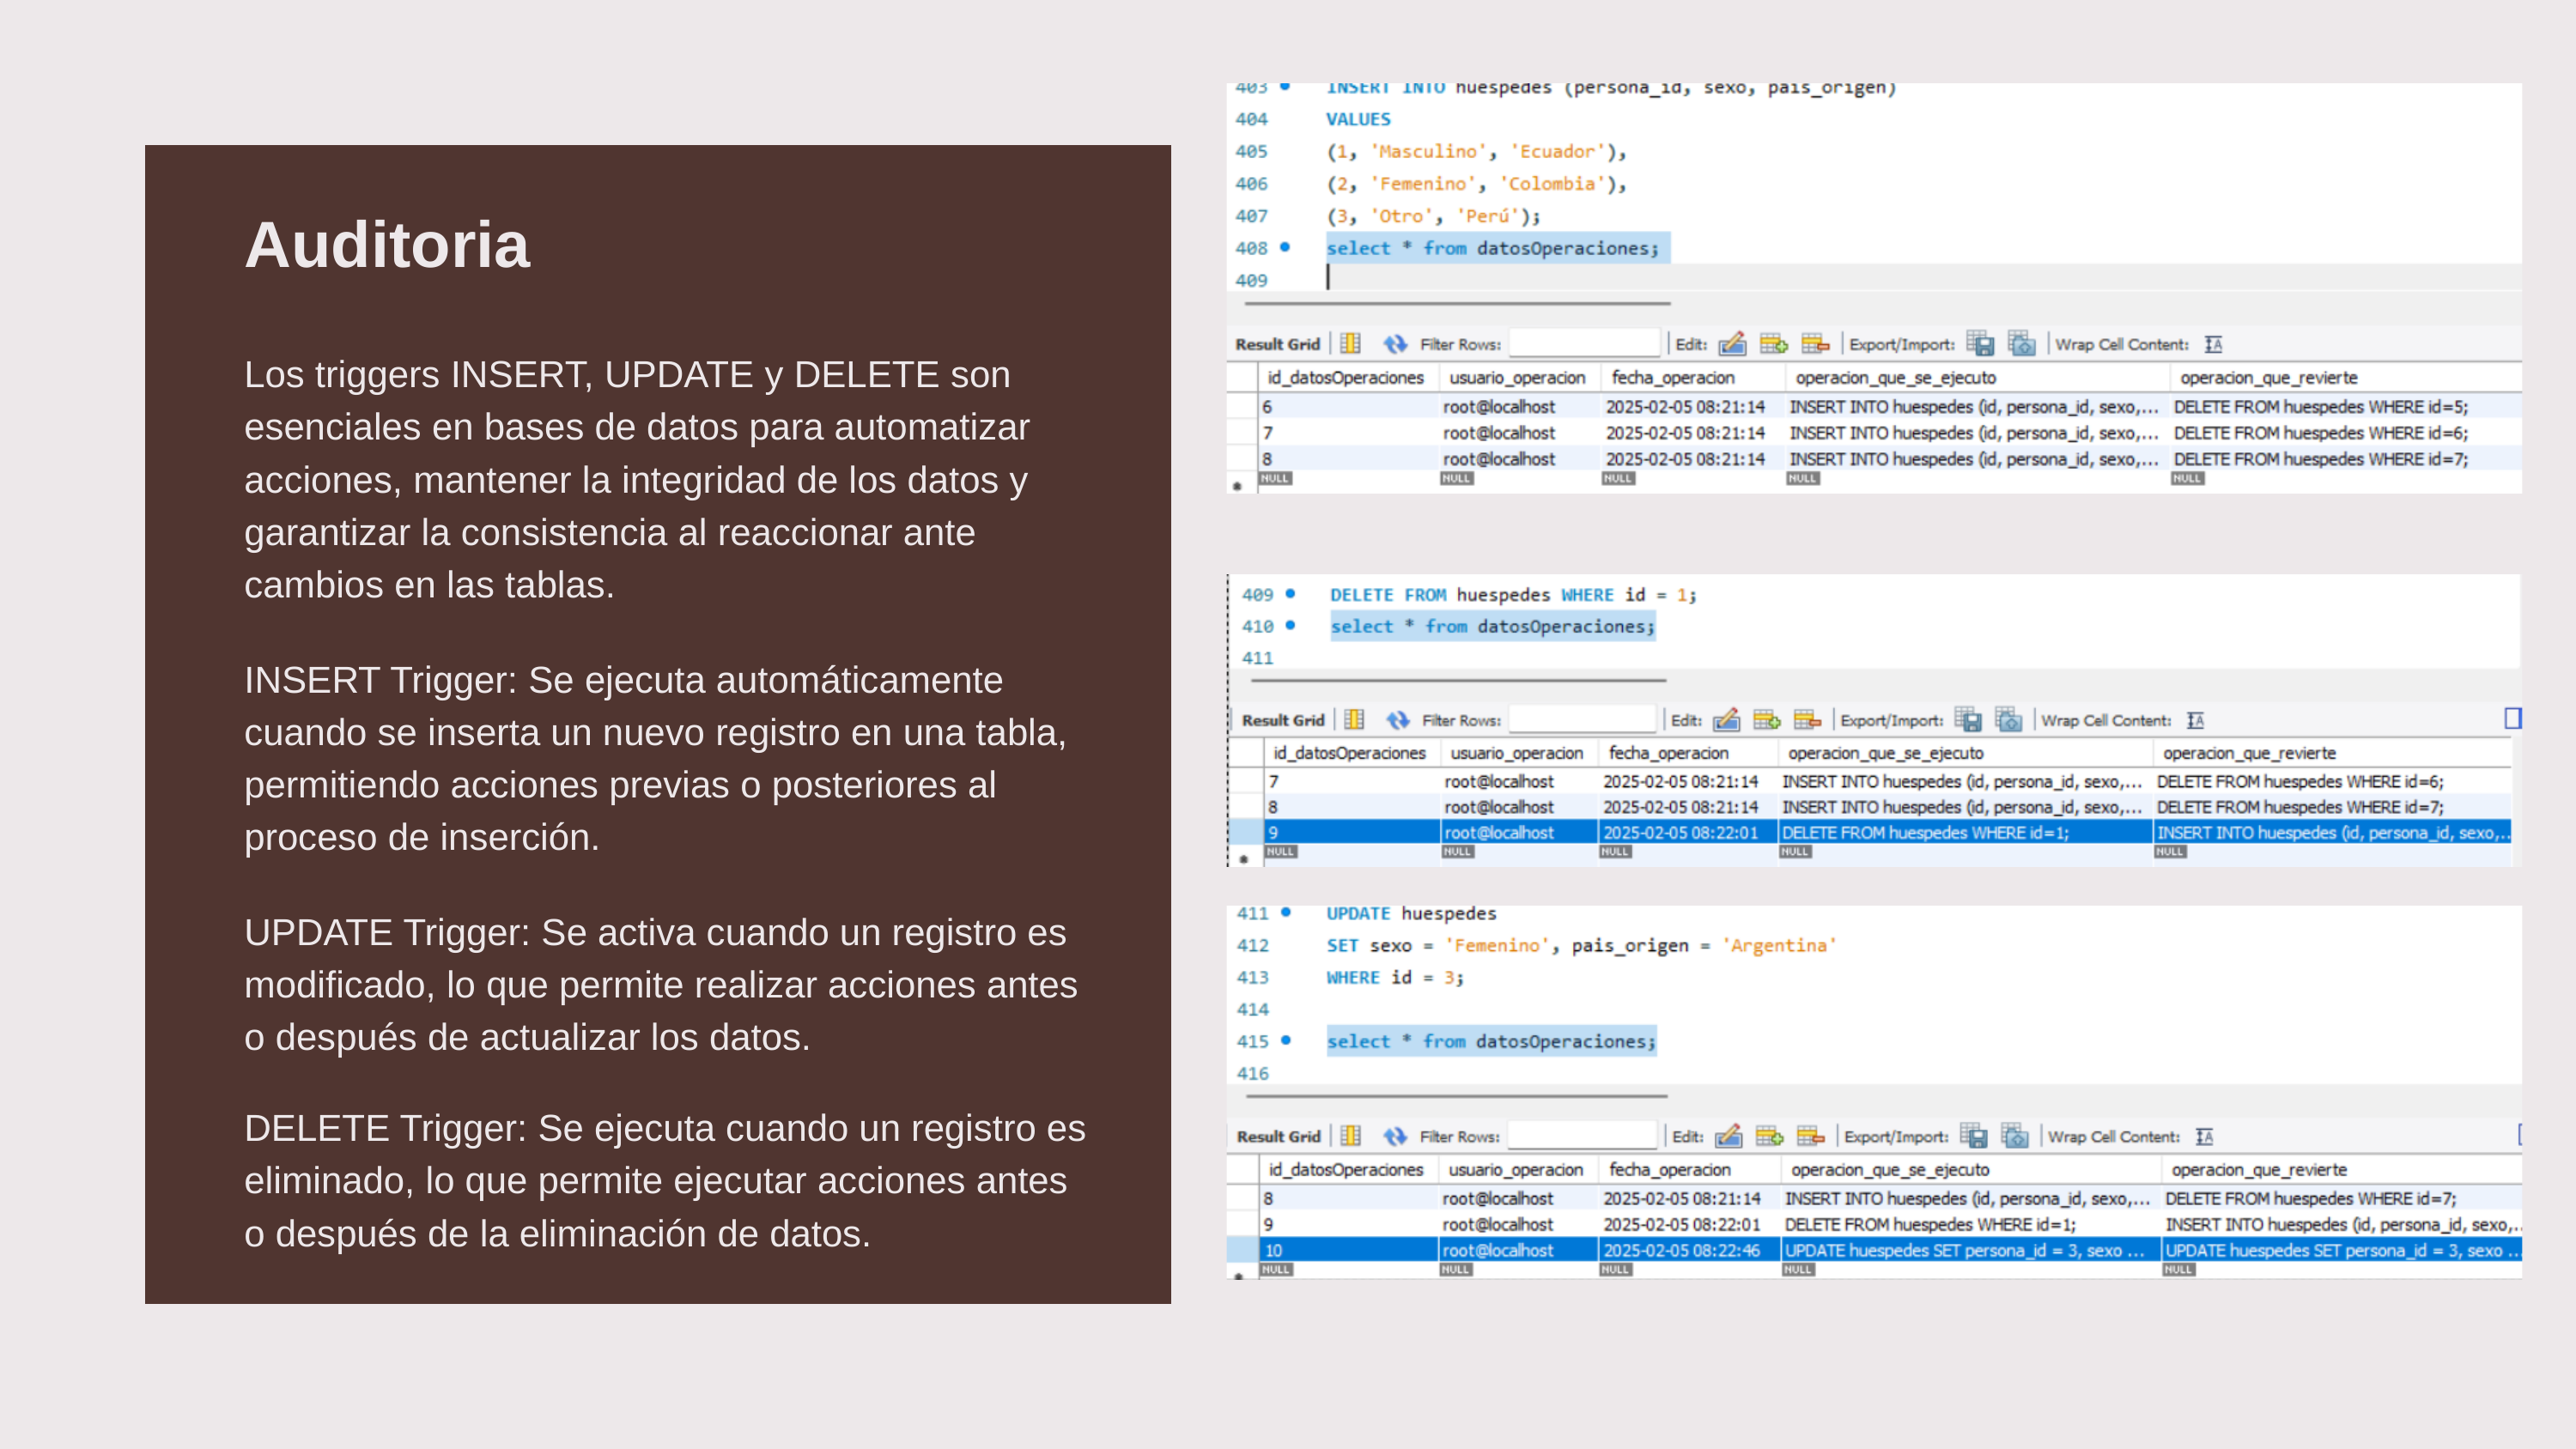

Auditoria
Los triggers INSERT, UPDATE y DELETE son esenciales en bases de datos para automatizar acciones, mantener la integridad de los datos y garantizar la consistencia al reaccionar ante cambios en las tablas.

INSERT Trigger: Se ejecuta automáticamente cuando se inserta un nuevo registro en una tabla, permitiendo acciones previas o posteriores al proceso de inserción.
UPDATE Trigger: Se activa cuando un registro es modificado, lo que permite realizar acciones antes o después de actualizar los datos.

DELETE Trigger: Se ejecuta cuando un registro es eliminado, lo que permite ejecutar acciones antes o después de la eliminación de datos.